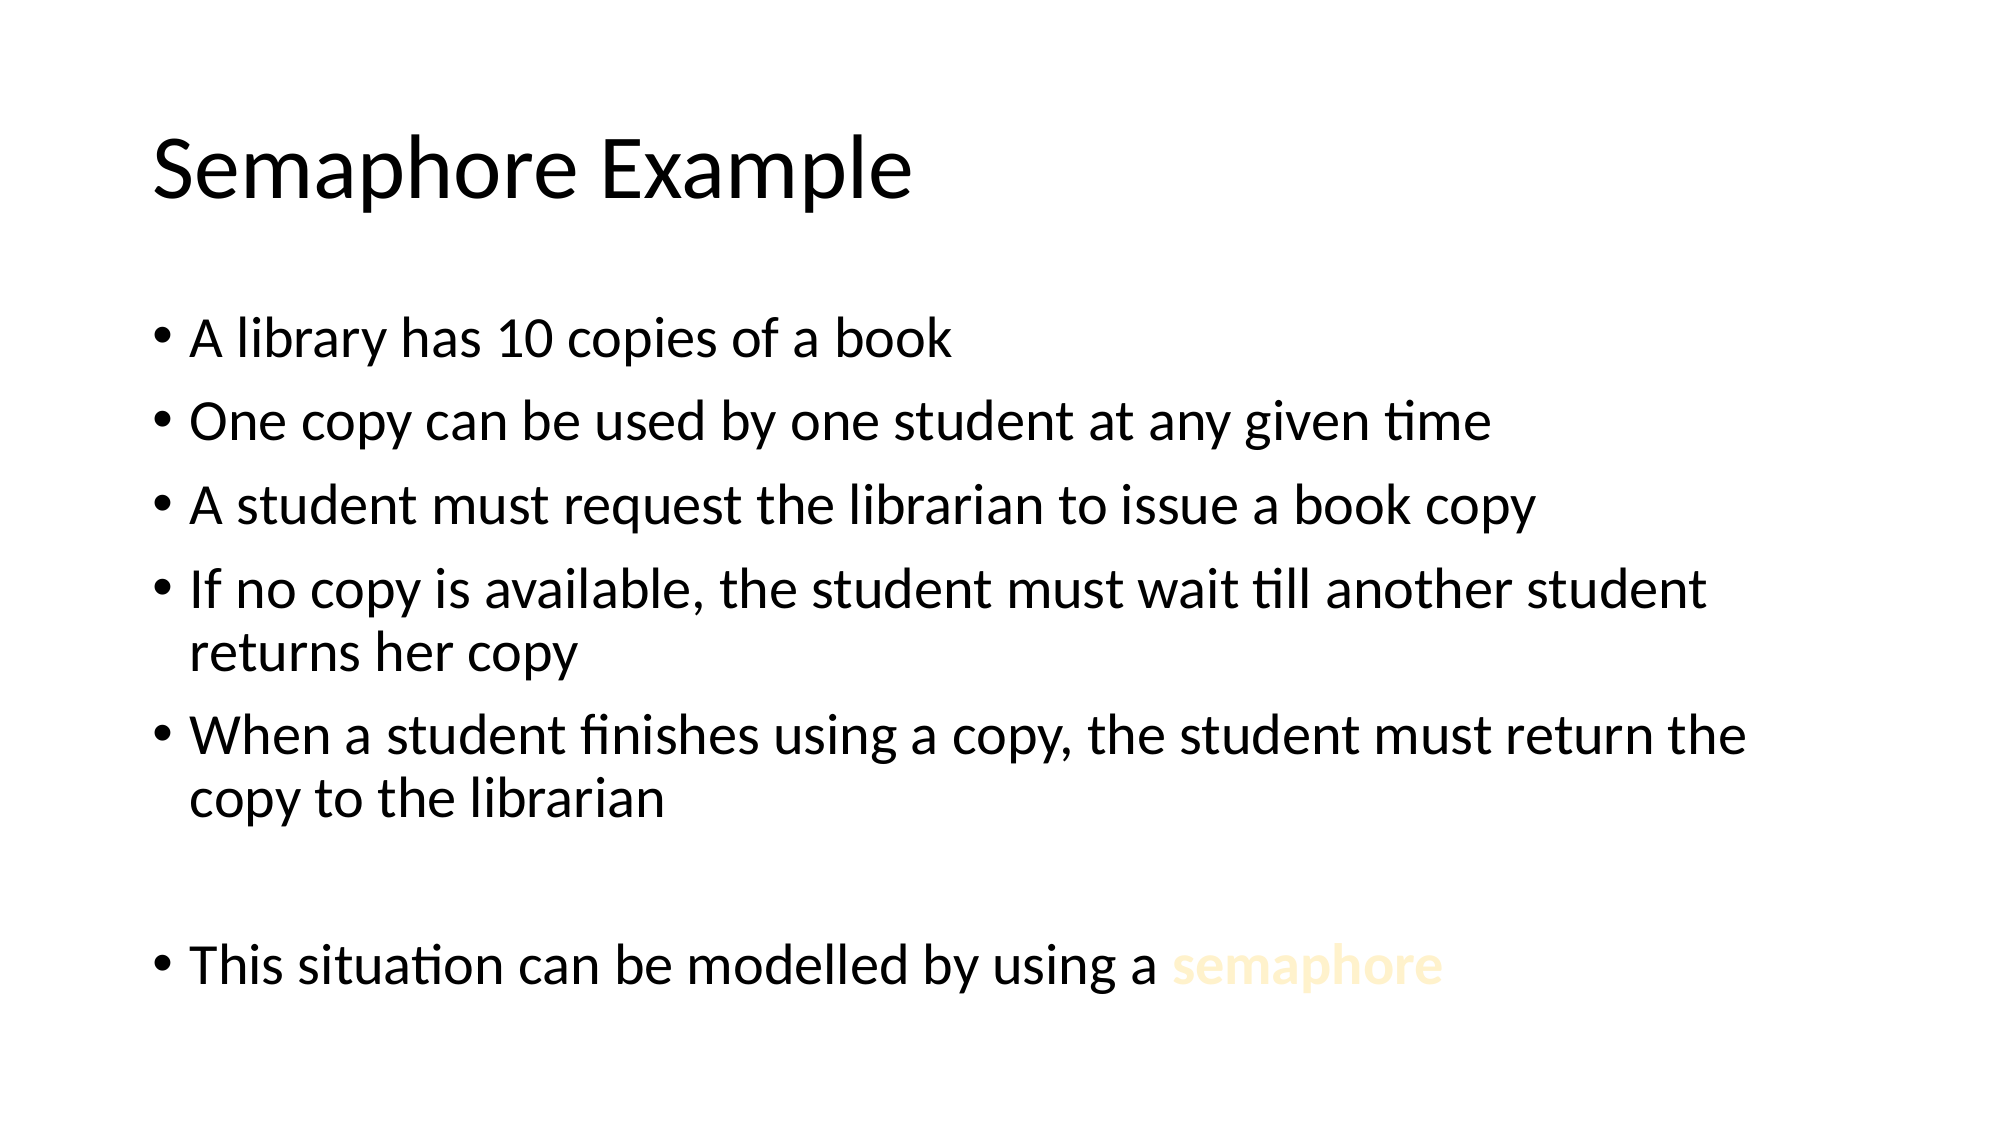

# Semaphore Example
A library has 10 copies of a book
One copy can be used by one student at any given time
A student must request the librarian to issue a book copy
If no copy is available, the student must wait till another student returns her copy
When a student finishes using a copy, the student must return the copy to the librarian

This situation can be modelled by using a semaphore